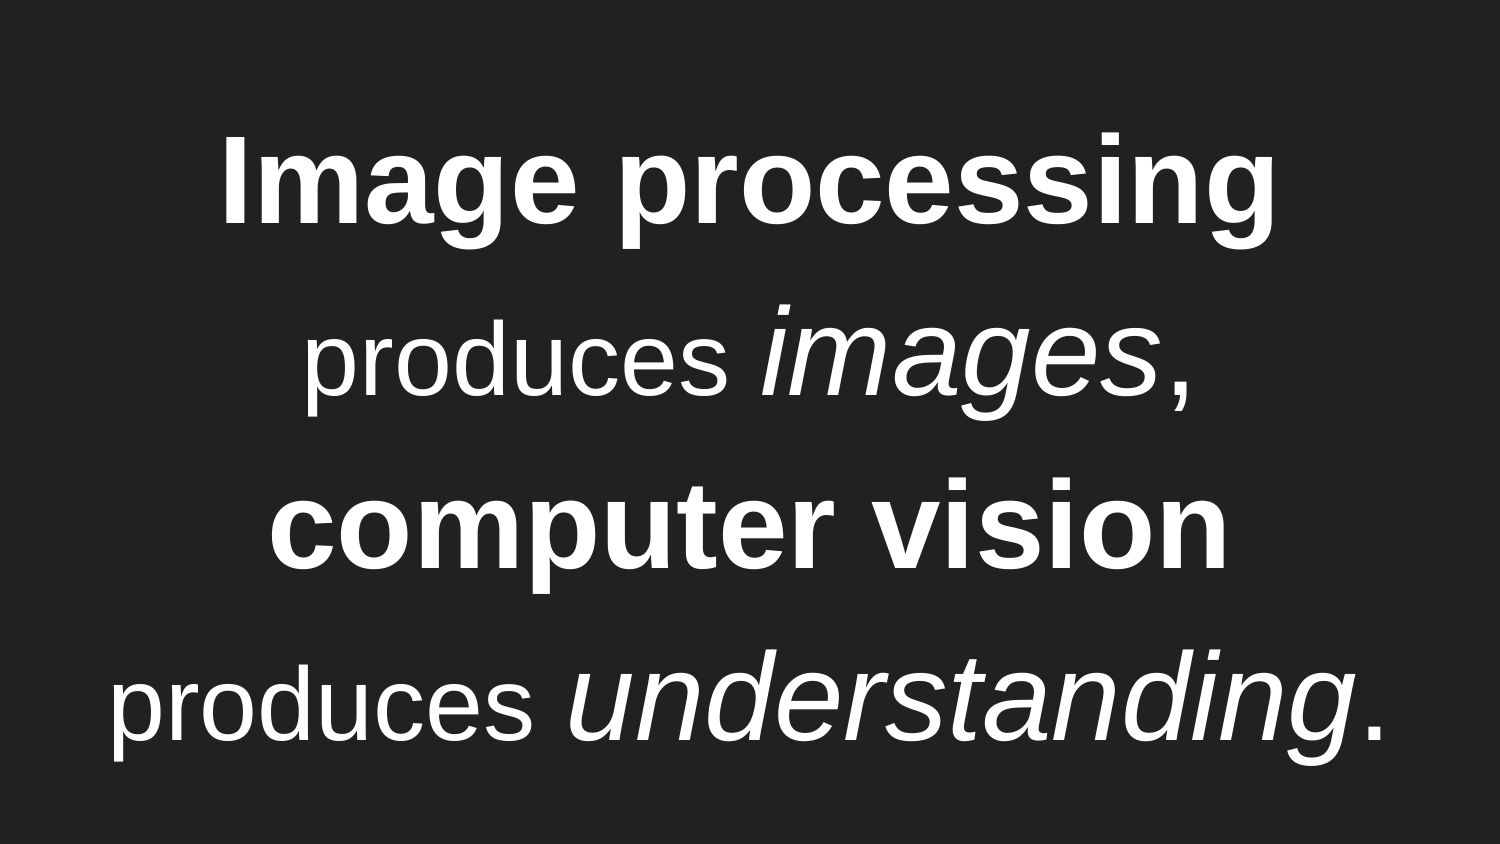

# Image processing produces images,
computer vision produces understanding.